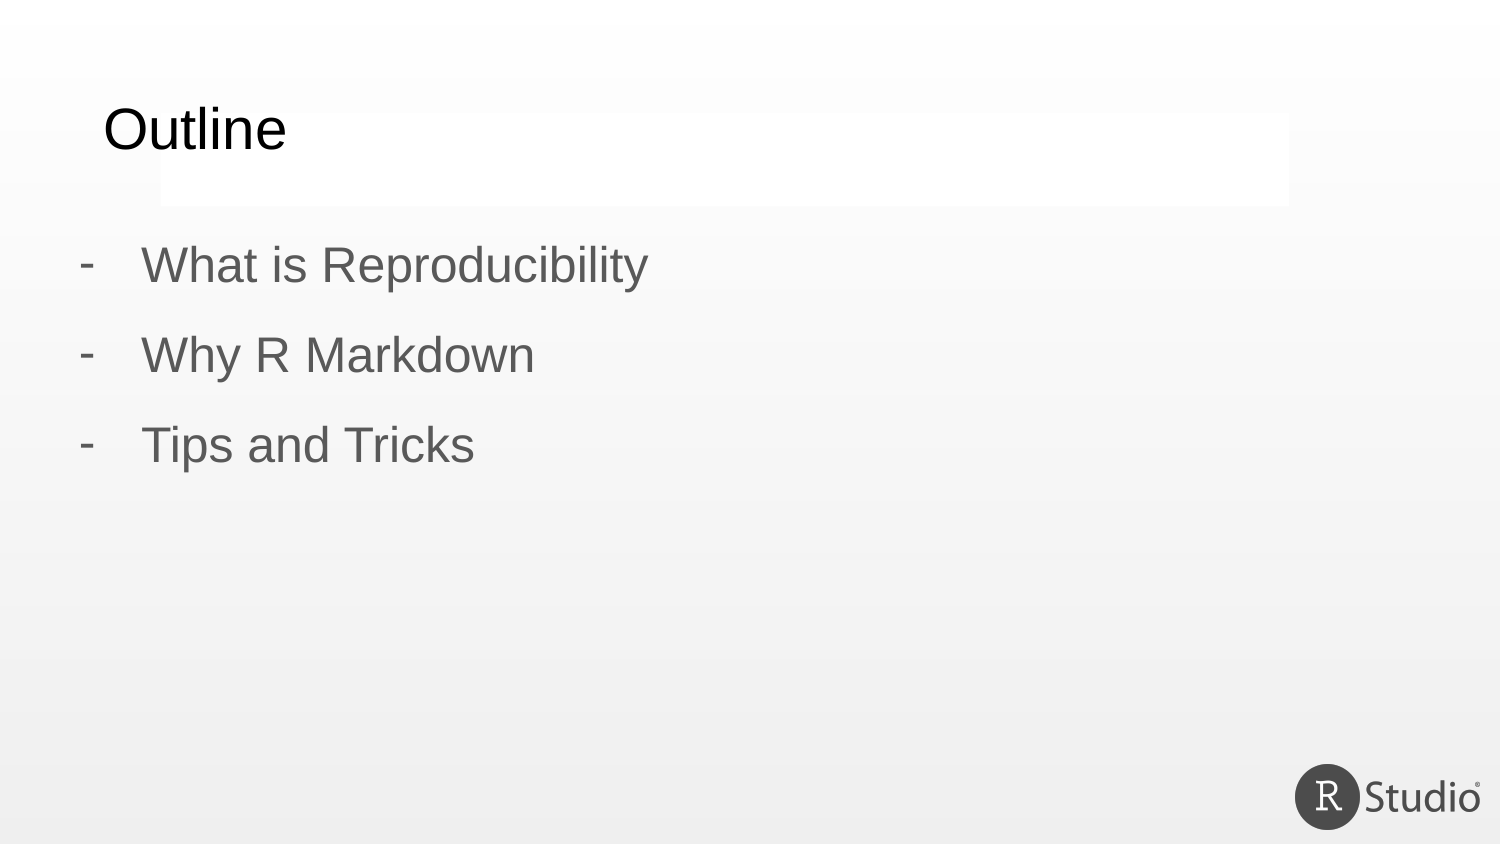

# Outline

What is Reproducibility
Why R Markdown
Tips and Tricks